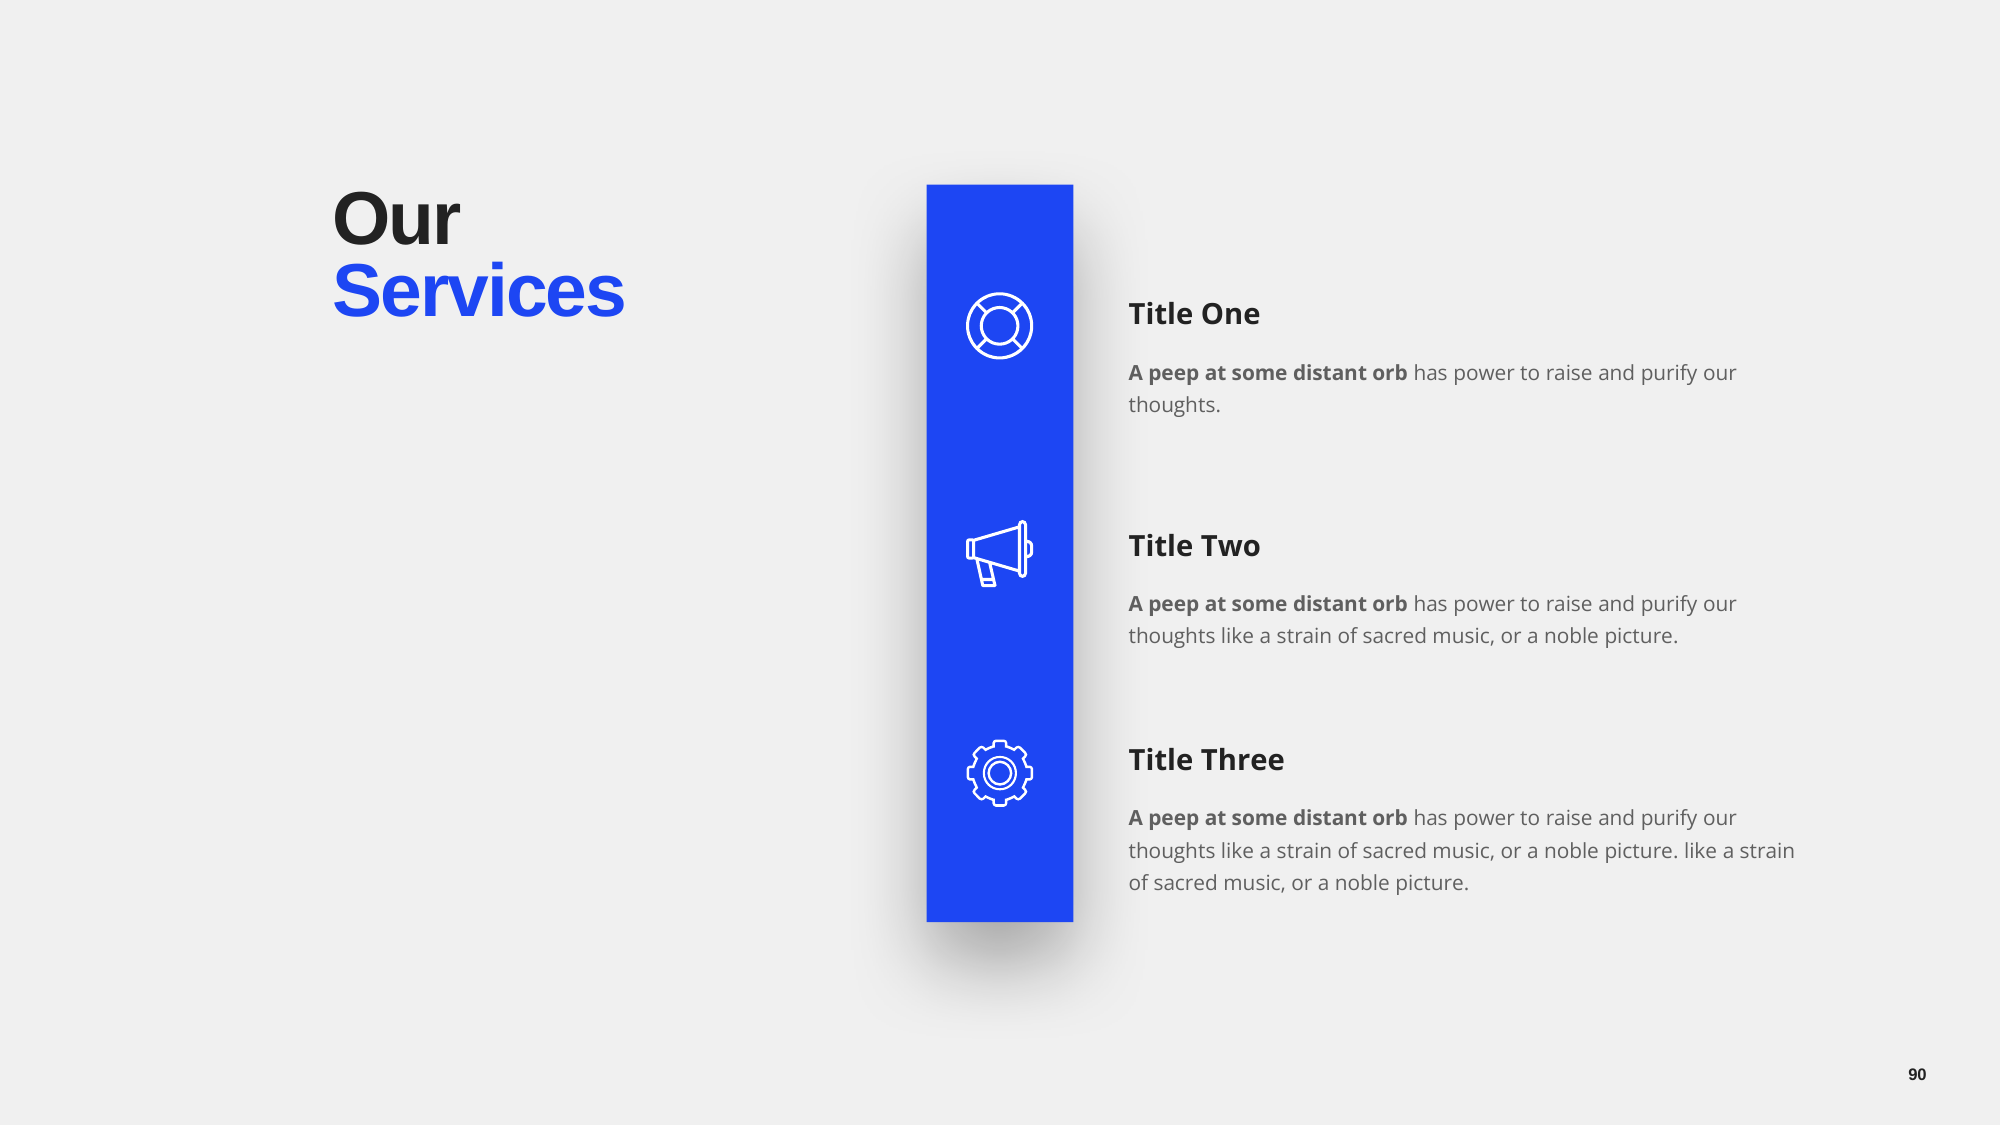

# Our Services
Title One
A peep at some distant orb has power to raise and purify our thoughts.

Title Two
A peep at some distant orb has power to raise and purify our thoughts like a strain of sacred music, or a noble picture.

Title Three
A peep at some distant orb has power to raise and purify our thoughts like a strain of sacred music, or a noble picture. like a strain of sacred music, or a noble picture.